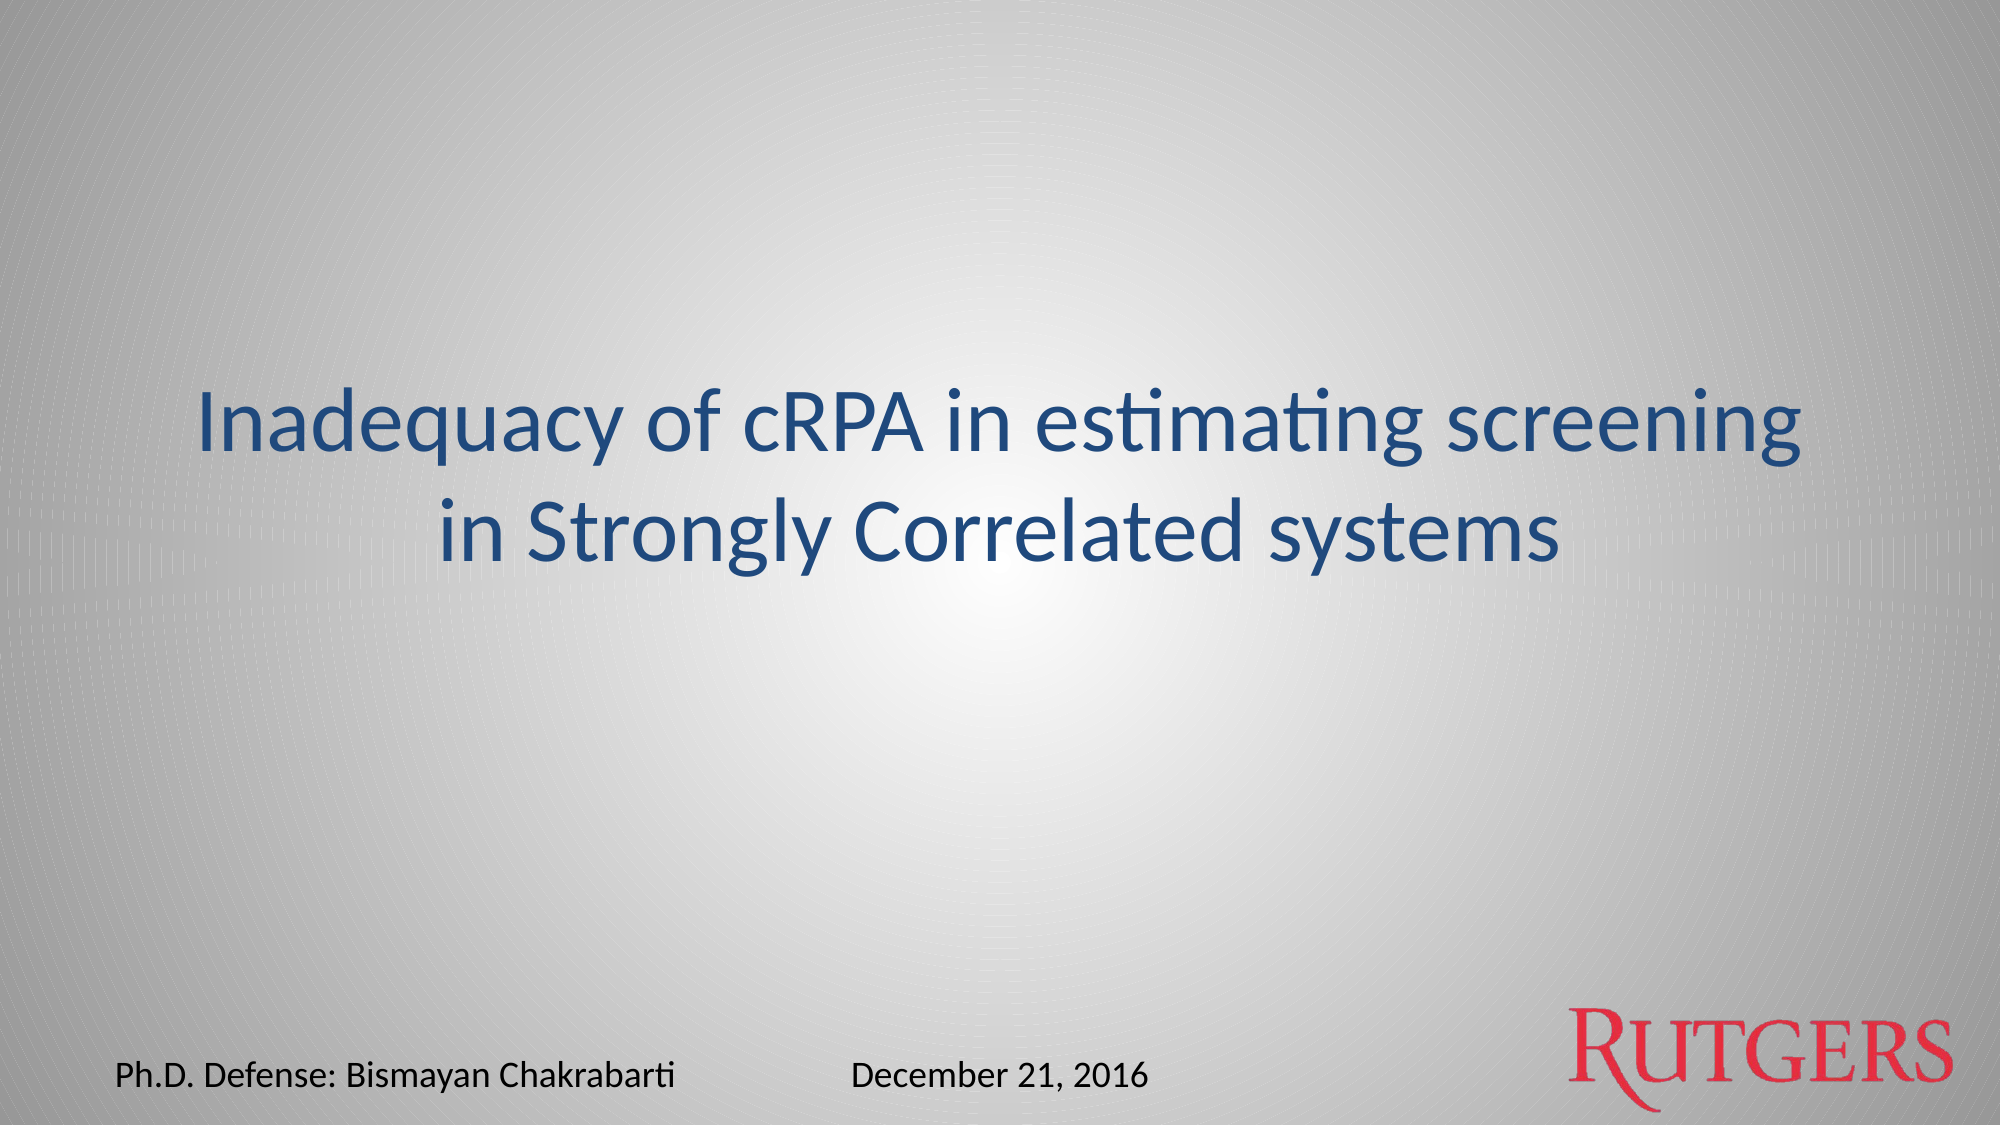

# Inadequacy of cRPA in estimating screening in Strongly Correlated systems
Ph.D. Defense: Bismayan Chakrabarti
December 21, 2016